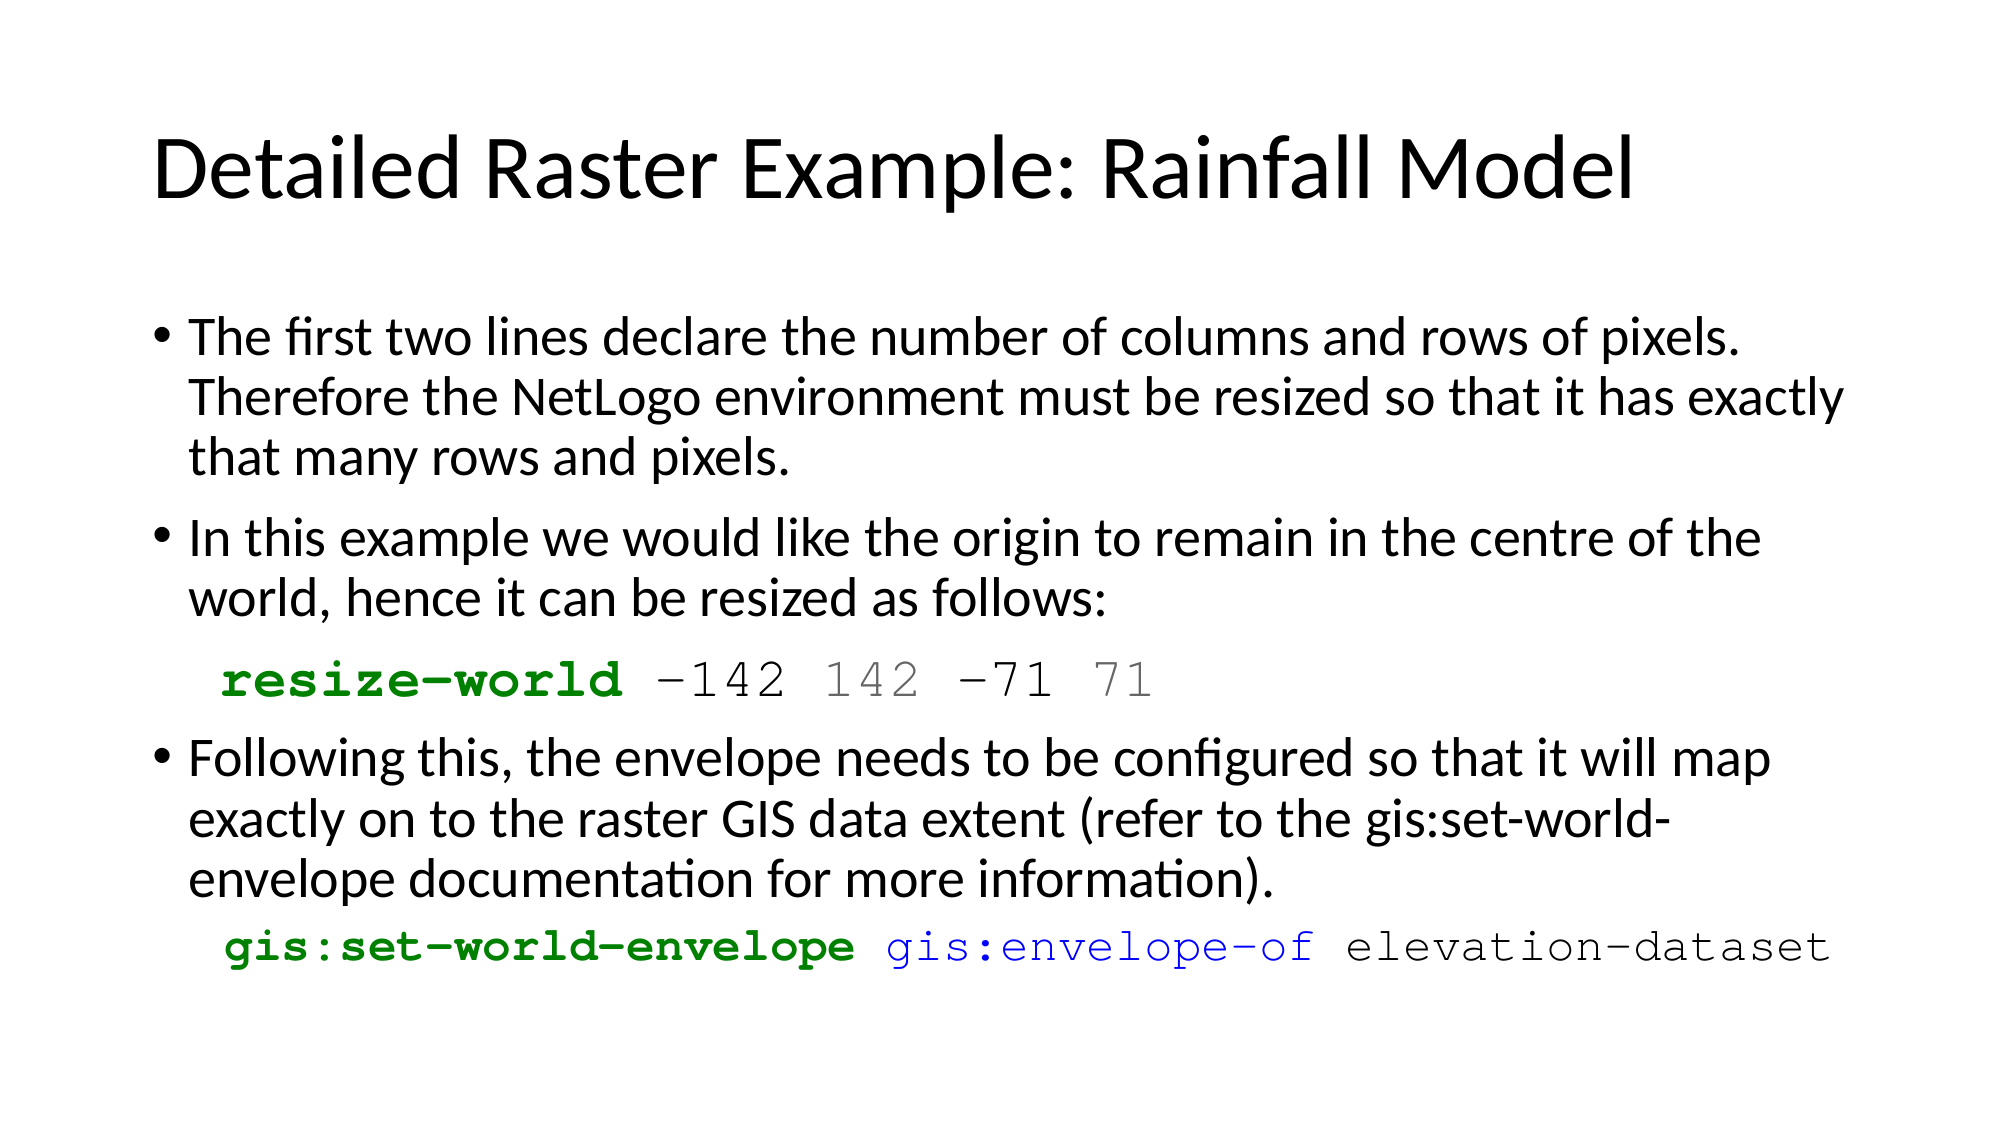

# Detailed Raster Example: Rainfall Model
The first two lines declare the number of columns and rows of pixels. Therefore the NetLogo environment must be resized so that it has exactly that many rows and pixels.
In this example we would like the origin to remain in the centre of the world, hence it can be resized as follows:
  resize-world -142 142 -71 71
Following this, the envelope needs to be configured so that it will map exactly on to the raster GIS data extent (refer to the gis:set-world-envelope documentation for more information).
gis:set-world-envelope gis:envelope-of elevation-dataset